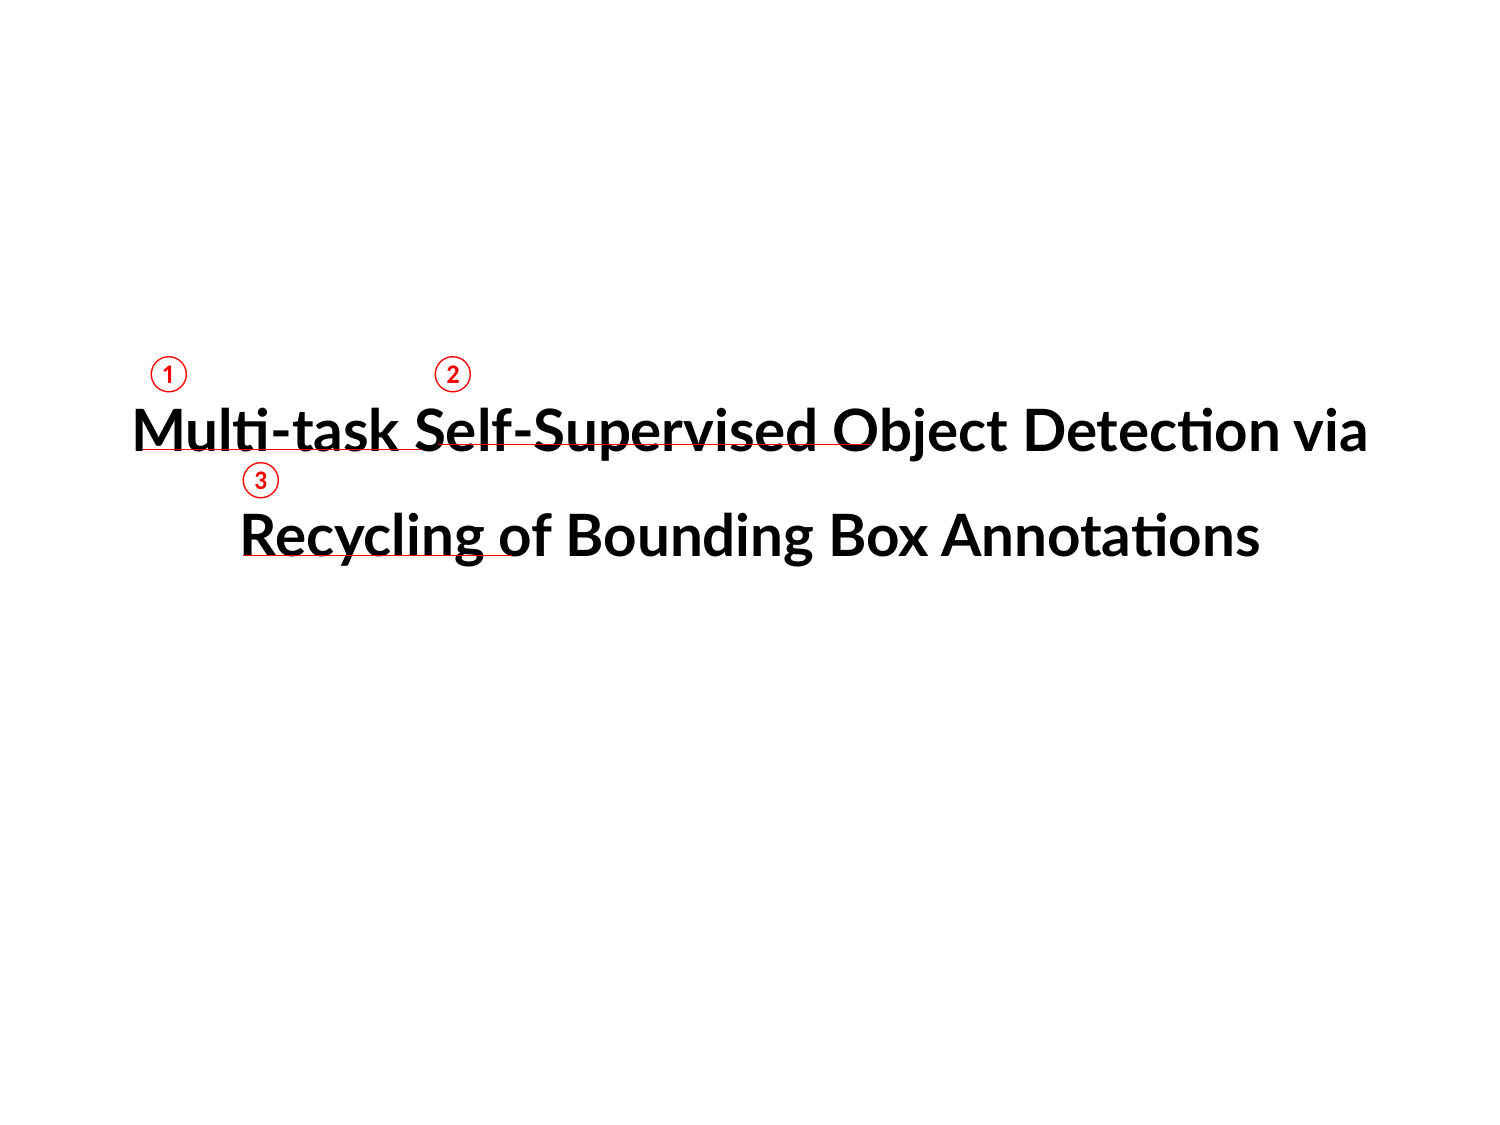

# Multi-task Self-Supervised Object Detection via Recycling of Bounding Box Annotations
①
②
③